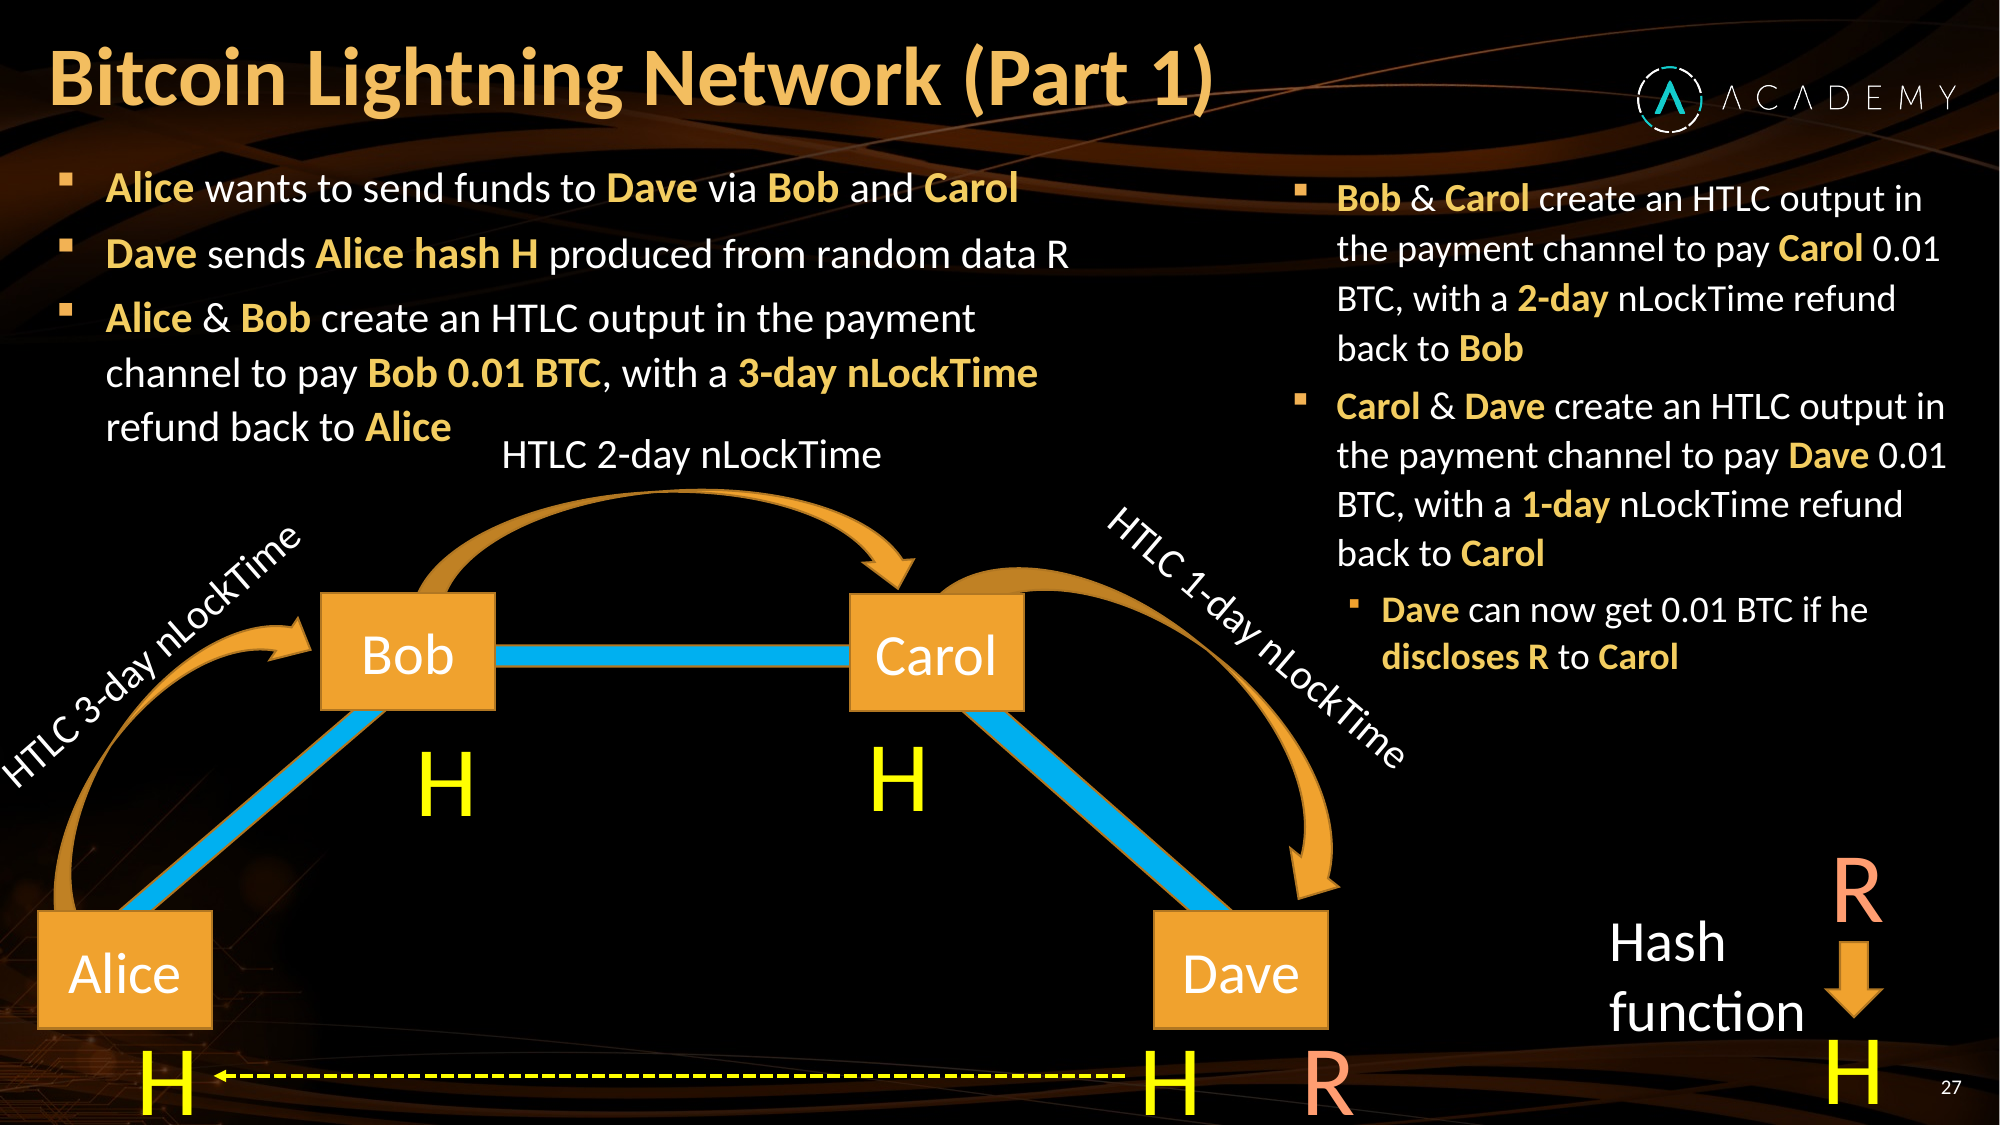

# Bitcoin Lightning Network (Part 1)
Alice wants to send funds to Dave via Bob and Carol
Dave sends Alice hash H produced from random data R
Alice & Bob create an HTLC output in the payment channel to pay Bob 0.01 BTC, with a 3-day nLockTime refund back to Alice
Bob & Carol create an HTLC output in the payment channel to pay Carol 0.01 BTC, with a 2-day nLockTime refund back to Bob
Carol & Dave create an HTLC output in the payment channel to pay Dave 0.01 BTC, with a 1-day nLockTime refund back to Carol
Dave can now get 0.01 BTC if he discloses R to Carol

HTLC 2-day nLockTime
H

HTLC 3-day nLockTime
H
Bob
Carol

Alice
Dave

HTLC 1-day nLockTime
R
Hash
function

H
R
H
H
27